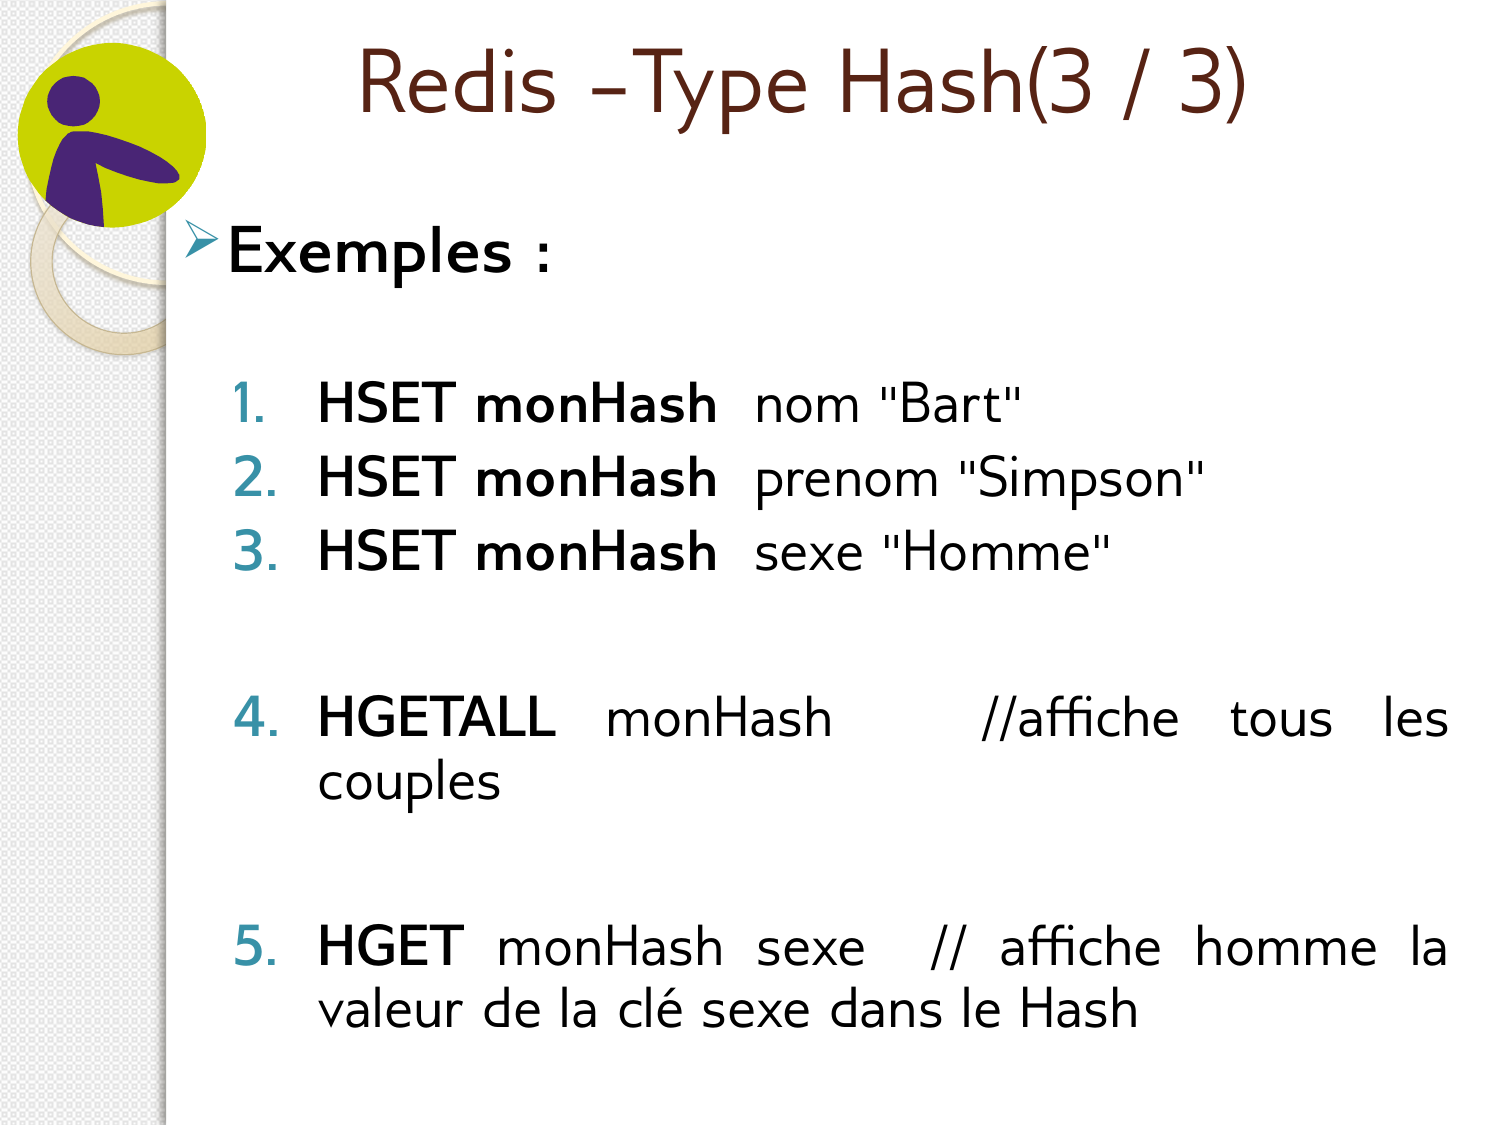

# Redis –Type Hash(3 / 3)

Exemples :

HSET monHash  nom "Bart"
HSET monHash  prenom "Simpson"
HSET monHash  sexe "Homme"

HGETALL monHash   //affiche tous les couples

HGET monHash sexe  // affiche homme la valeur de la clé sexe dans le Hash